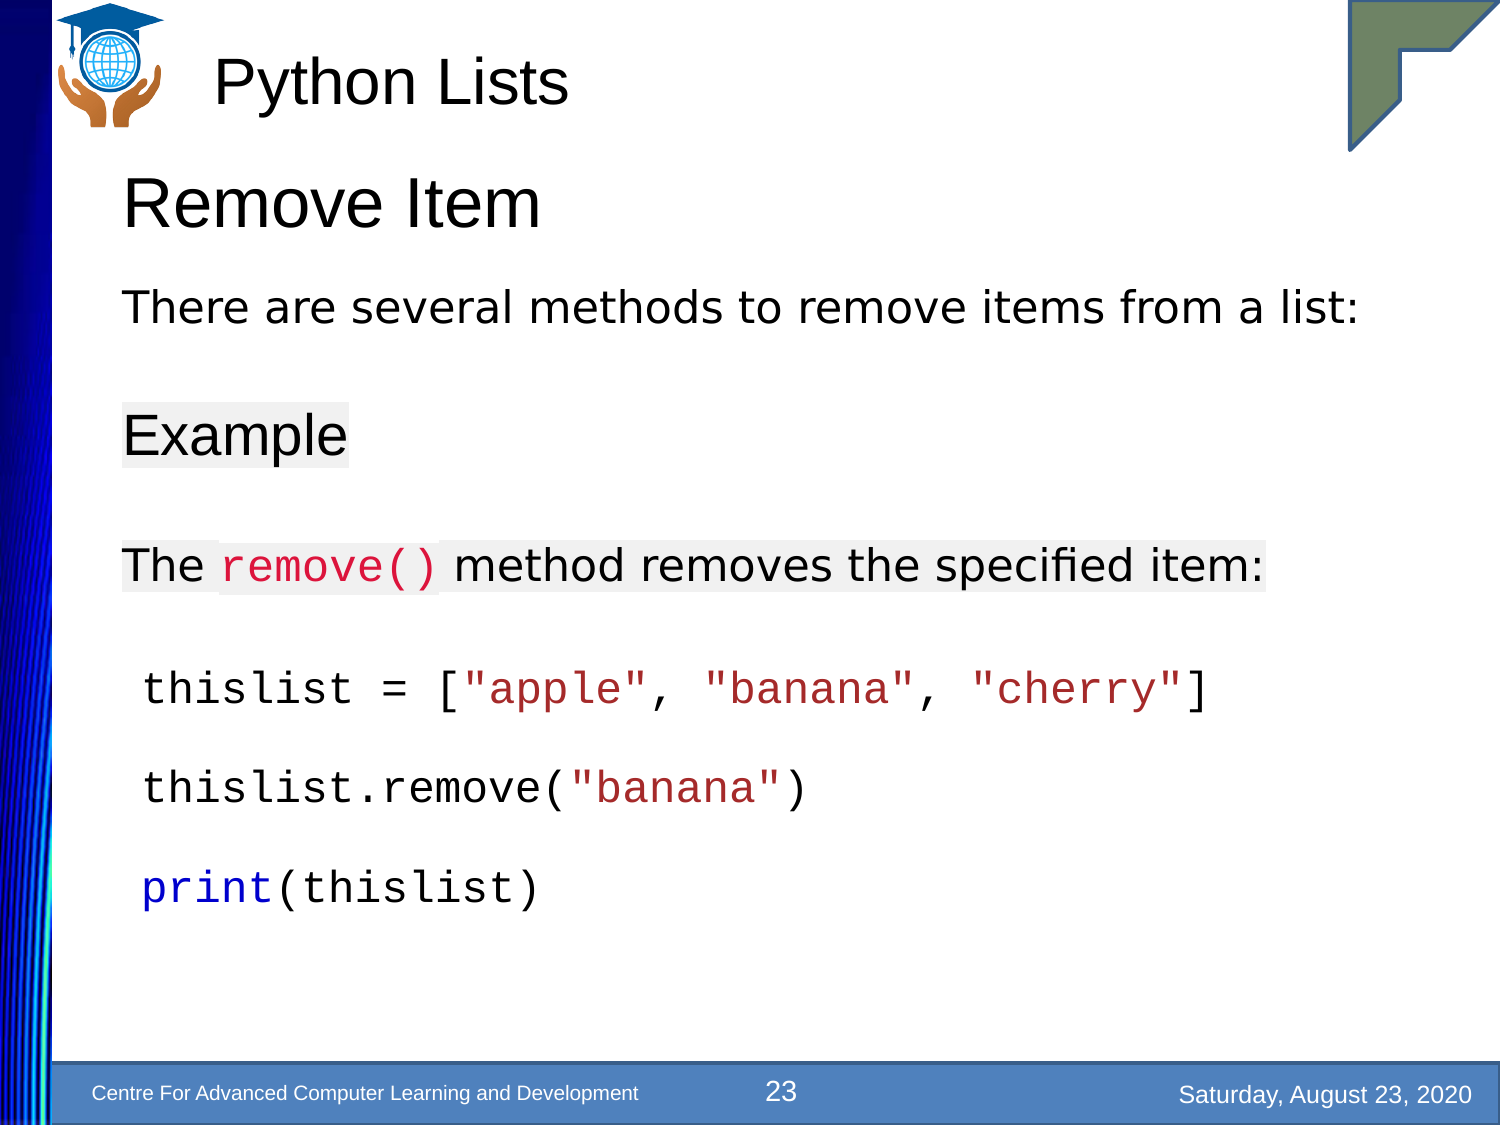

# Python Lists
Remove Item
There are several methods to remove items from a list:
Example
The remove() method removes the specified item:
thislist = ["apple", "banana", "cherry"]
thislist.remove("banana")
print(thislist)

23
Saturday, August 23, 2020